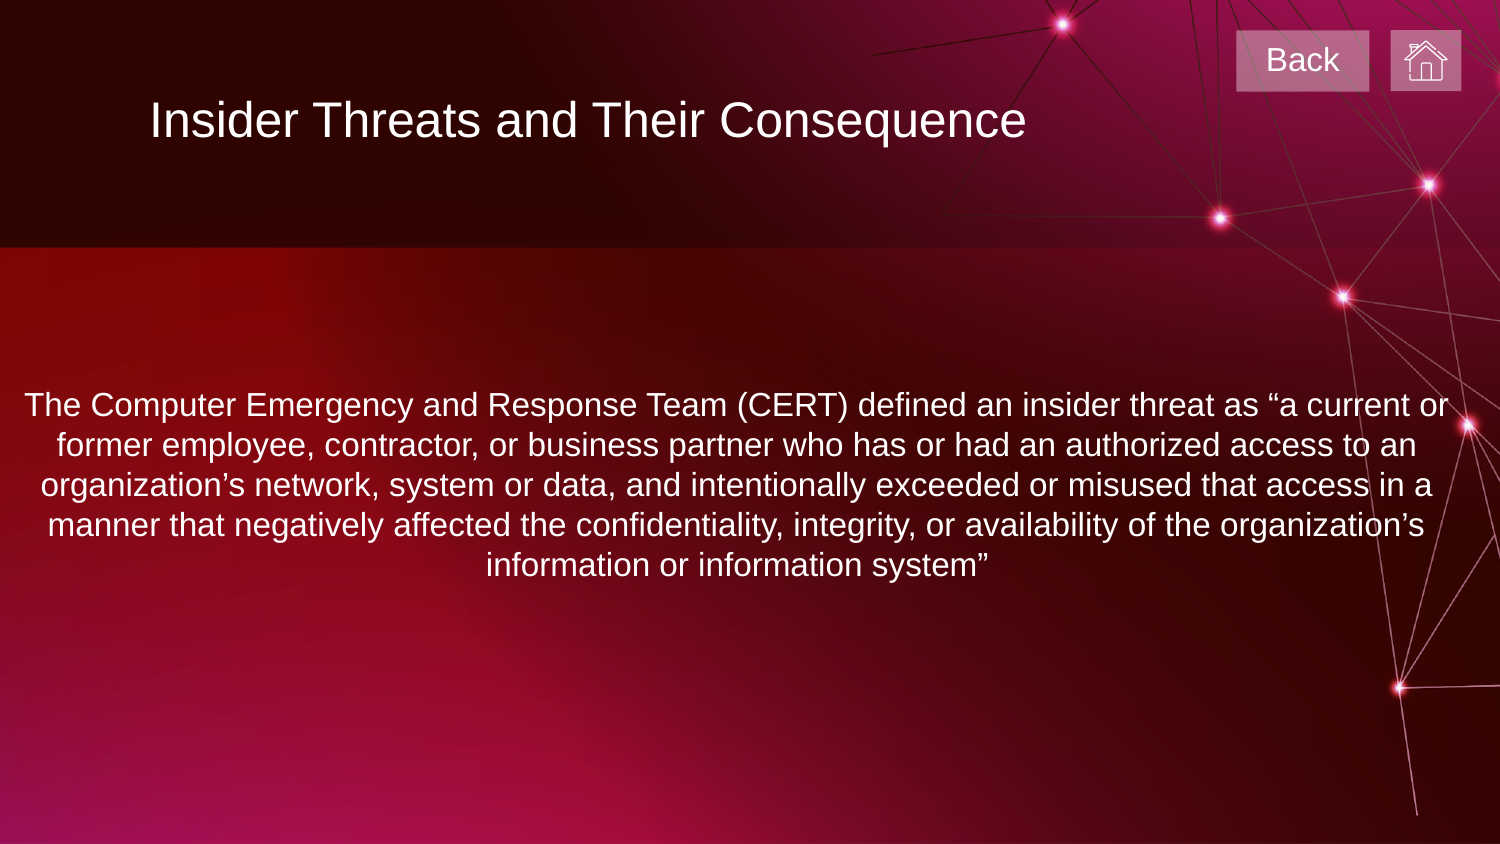

Back

Insider Threats and Their Consequence
# The Computer Emergency and Response Team (CERT) defined an insider threat as “a current or former employee, contractor, or business partner who has or had an authorized access to an organization’s network, system or data, and intentionally exceeded or misused that access in a manner that negatively affected the confidentiality, integrity, or availability of the organization’s information or information system”